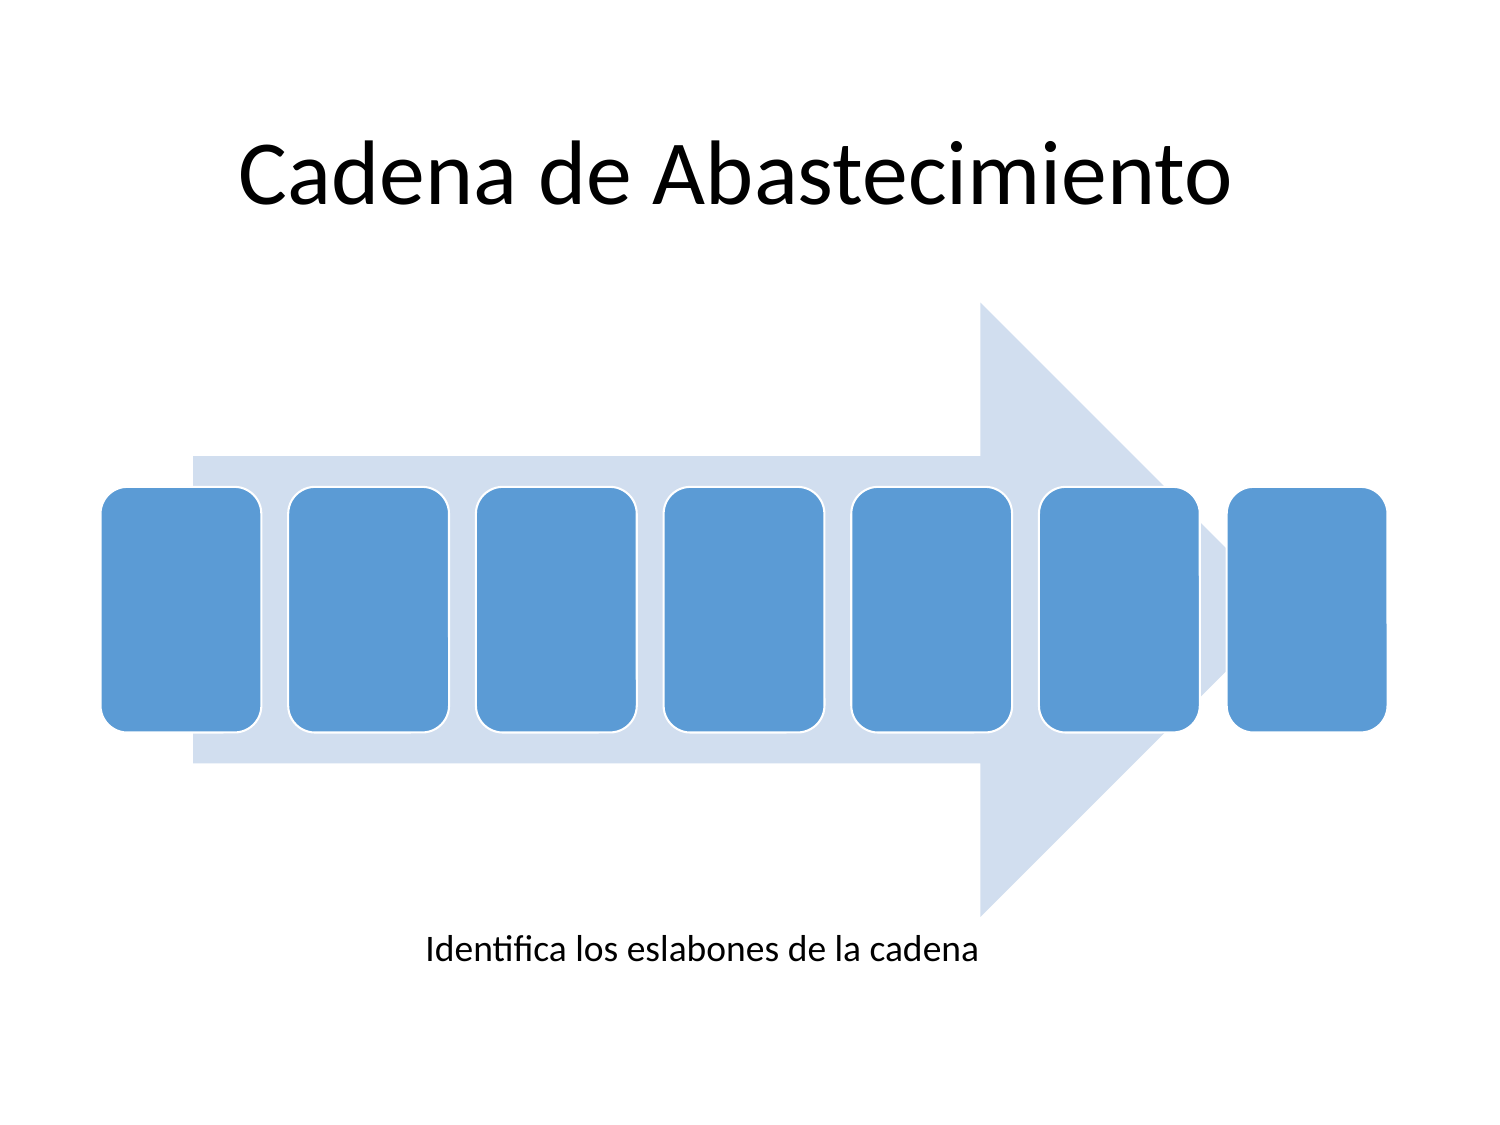

# Cadena de Abastecimiento

Identifica los eslabones de la cadena